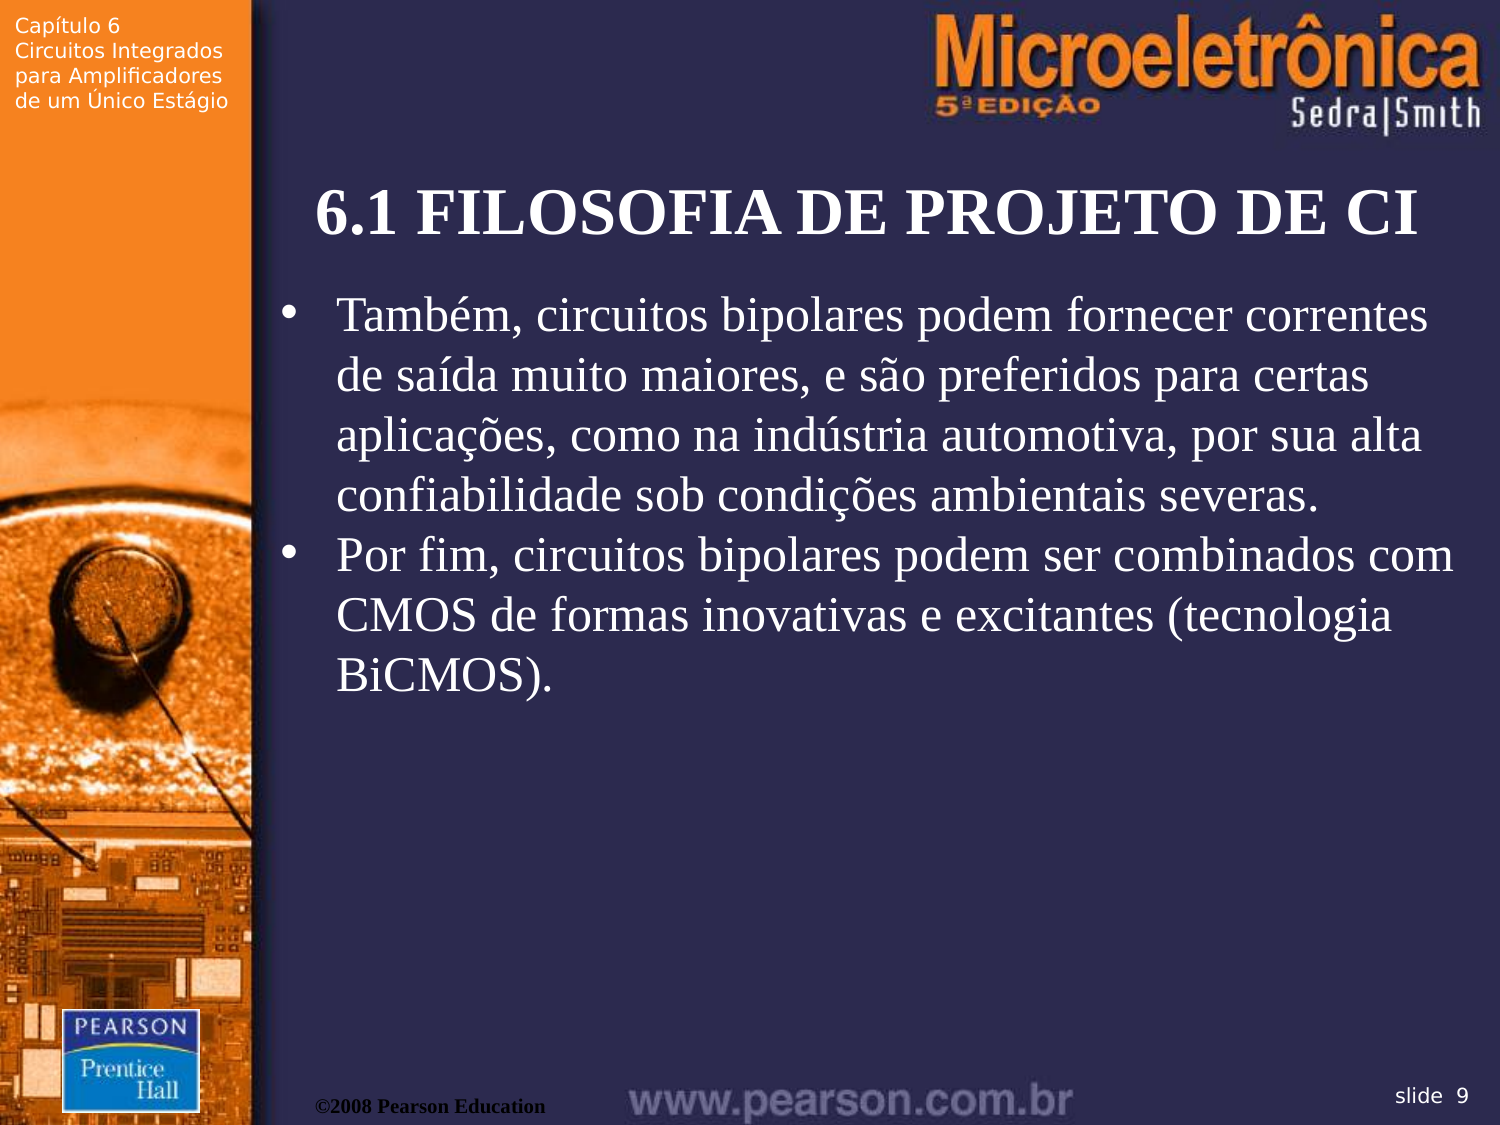

6.1 FILOSOFIA DE PROJETO DE CI
Também, circuitos bipolares podem fornecer correntes de saída muito maiores, e são preferidos para certas aplicações, como na indústria automotiva, por sua alta confiabilidade sob condições ambientais severas.
Por fim, circuitos bipolares podem ser combinados com CMOS de formas inovativas e excitantes (tecnologia BiCMOS).